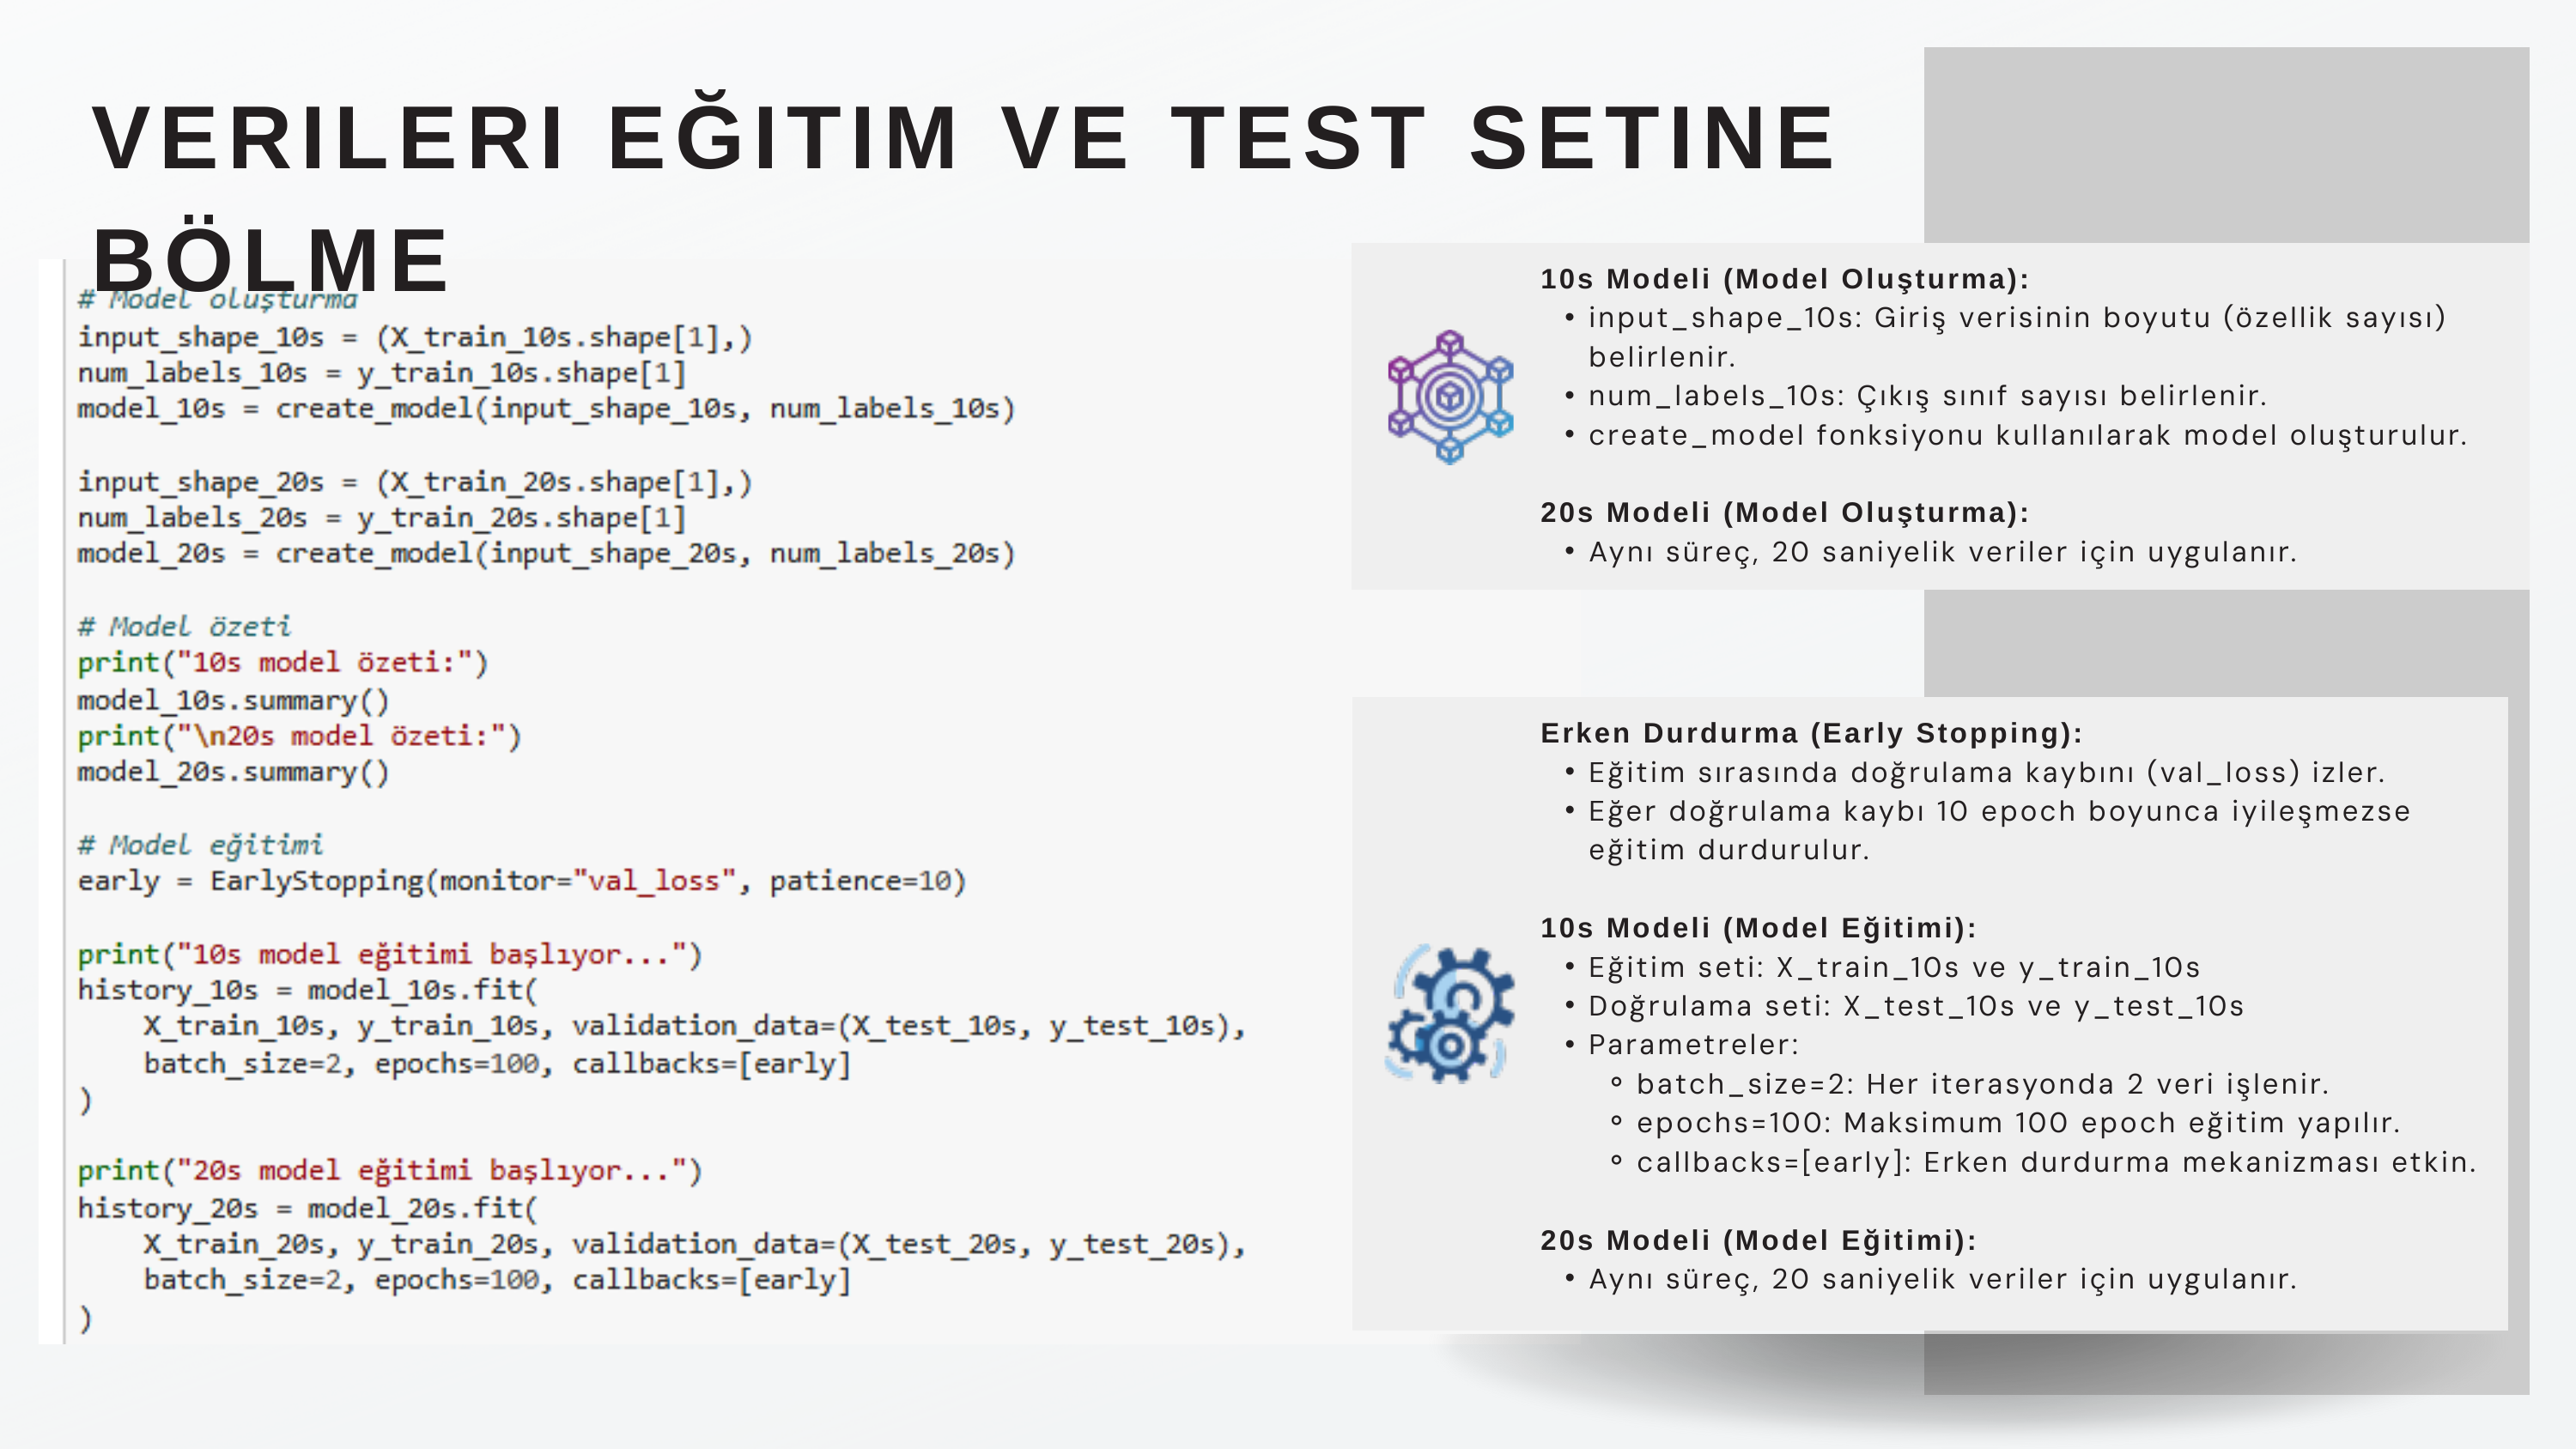

VERILERI EĞITIM VE TEST SETINE BÖLME

10s Modeli (Model Oluşturma):
input_shape_10s: Giriş verisinin boyutu (özellik sayısı) belirlenir.
num_labels_10s: Çıkış sınıf sayısı belirlenir.
create_model fonksiyonu kullanılarak model oluşturulur.

20s Modeli (Model Oluşturma):
Aynı süreç, 20 saniyelik veriler için uygulanır.

Erken Durdurma (Early Stopping):
Eğitim sırasında doğrulama kaybını (val_loss) izler.
Eğer doğrulama kaybı 10 epoch boyunca iyileşmezse eğitim durdurulur.

10s Modeli (Model Eğitimi):
Eğitim seti: X_train_10s ve y_train_10s
Doğrulama seti: X_test_10s ve y_test_10s
Parametreler:
batch_size=2: Her iterasyonda 2 veri işlenir.
epochs=100: Maksimum 100 epoch eğitim yapılır.
callbacks=[early]: Erken durdurma mekanizması etkin.

20s Modeli (Model Eğitimi):
Aynı süreç, 20 saniyelik veriler için uygulanır.